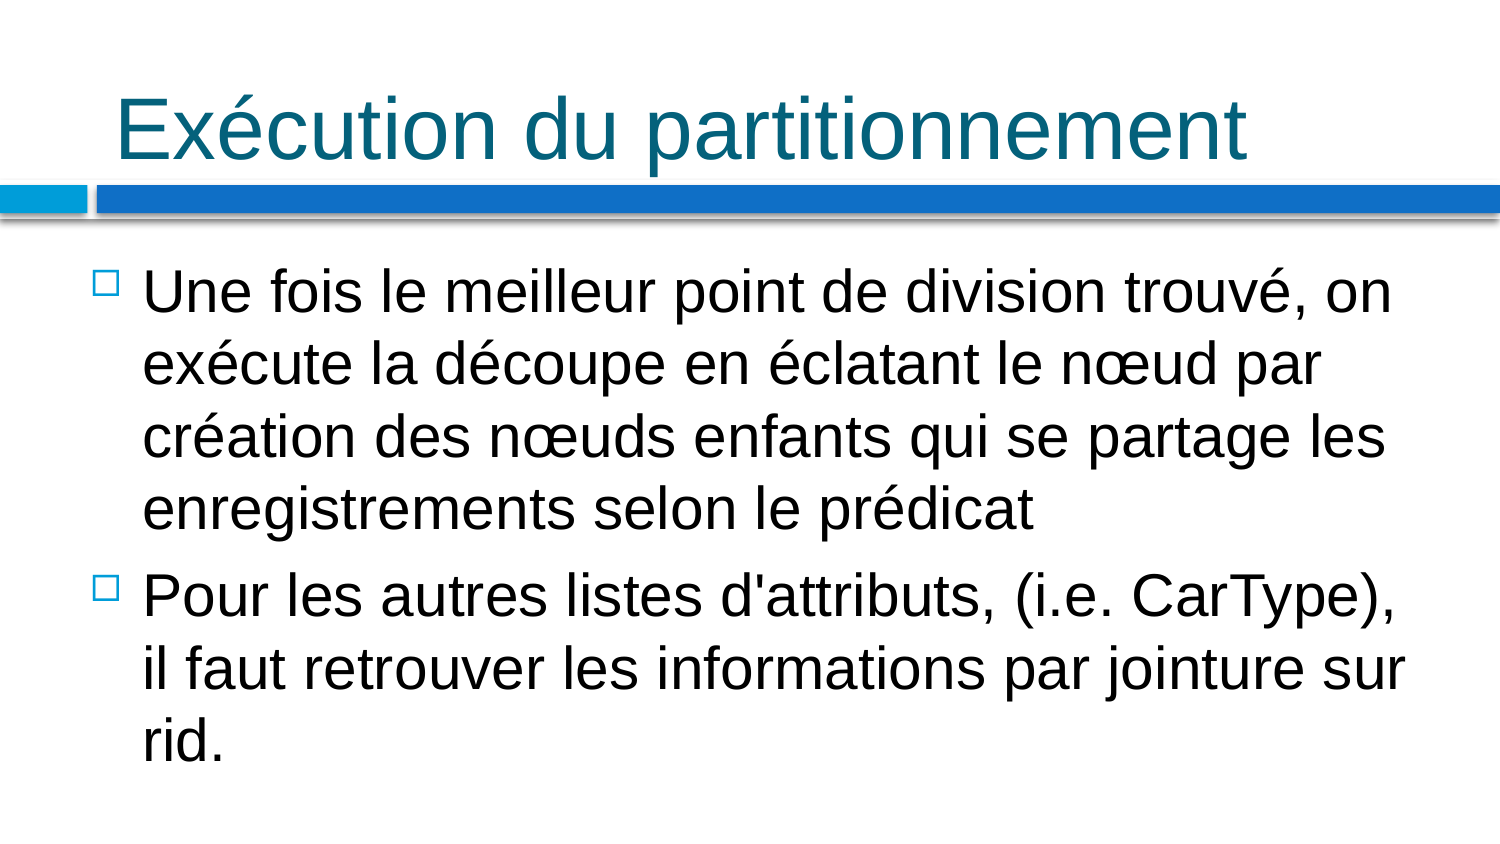

# Exécution du partitionnement
Une fois le meilleur point de division trouvé, on exécute la découpe en éclatant le nœud par création des nœuds enfants qui se partage les enregistrements selon le prédicat
Pour les autres listes d'attributs, (i.e. CarType), il faut retrouver les informations par jointure sur rid.